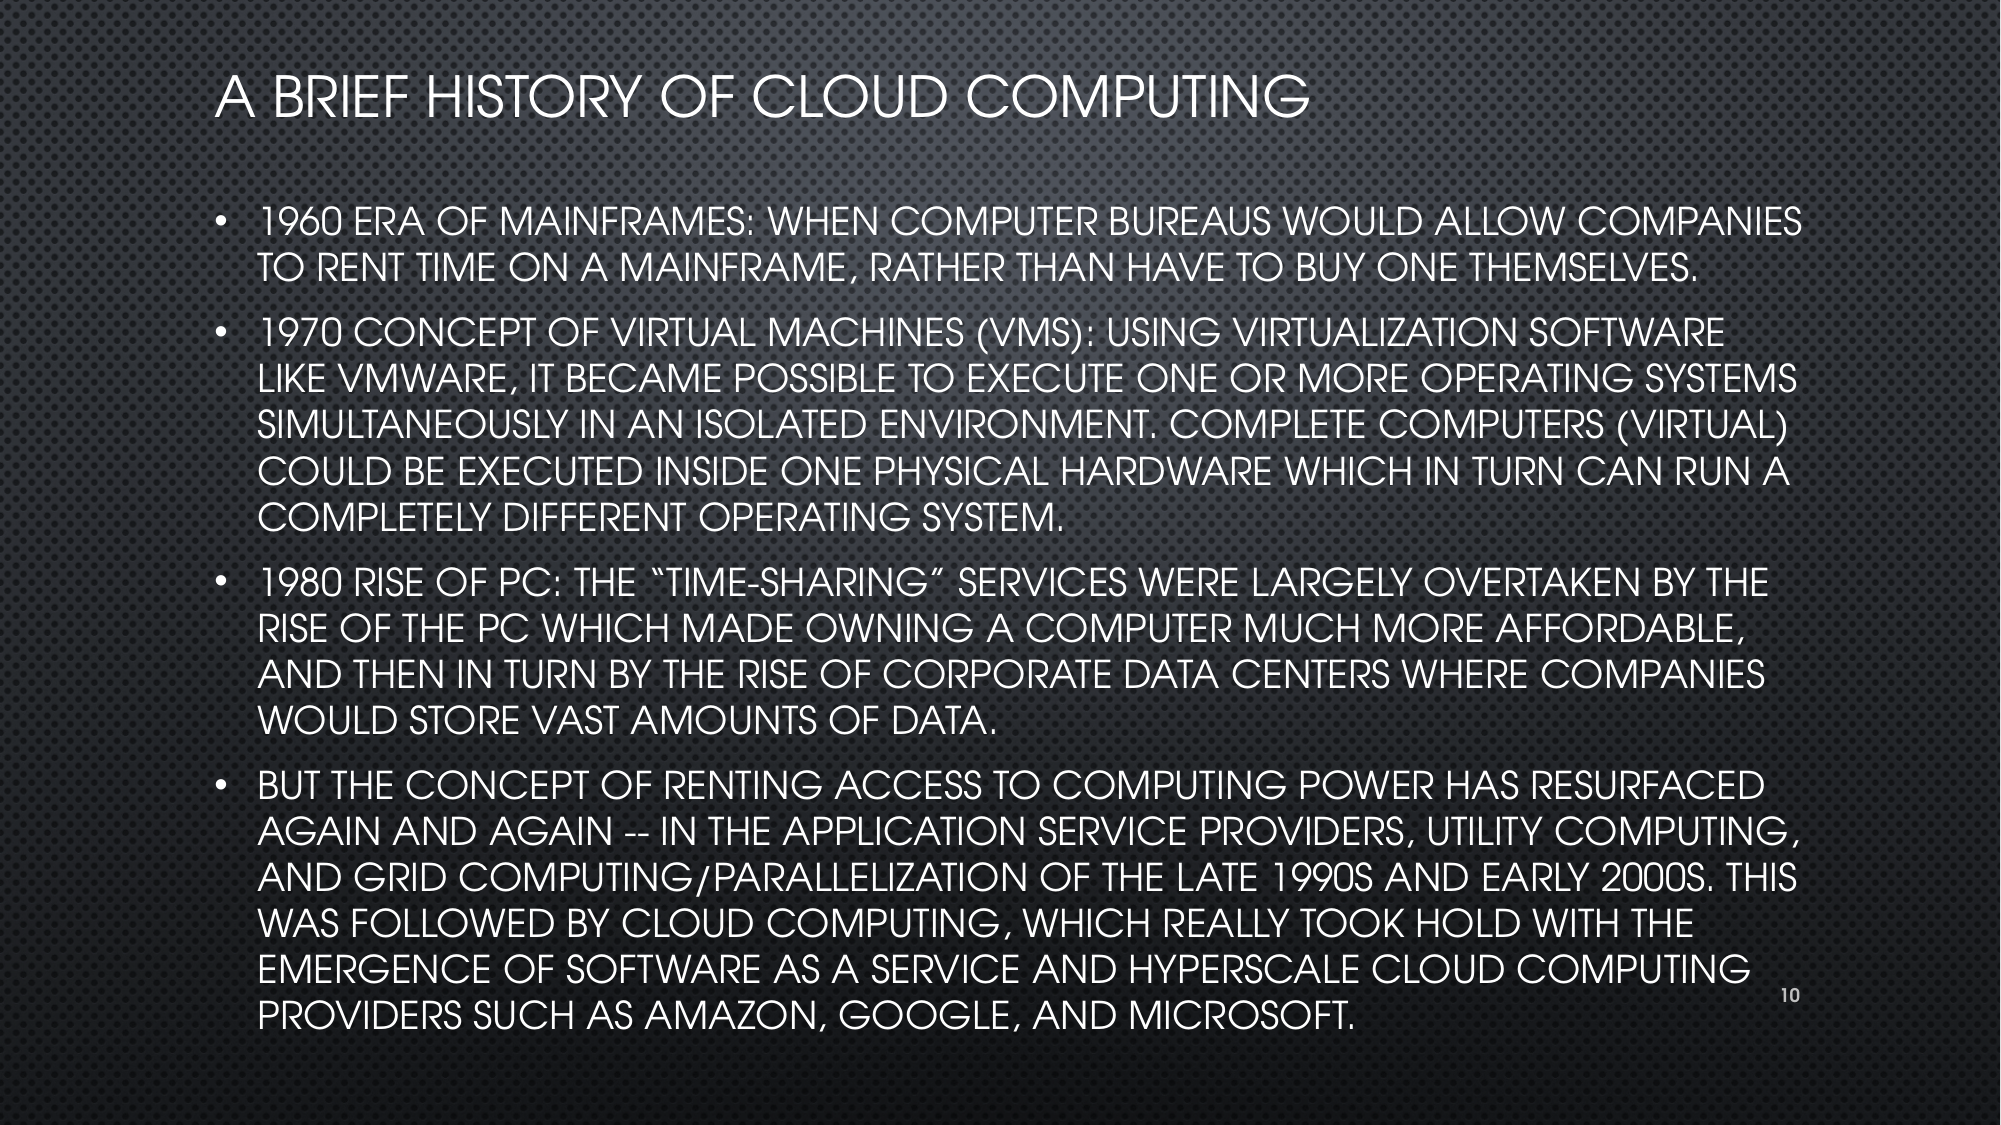

# A brief history of cloud computing
1960 era of mainframes: when computer bureaus would allow companies to rent time on a mainframe, rather than have to buy one themselves.
1970 concept of virtual machines (VMs): Using virtualization software like VMware, it became possible to execute one or more operating systems simultaneously in an isolated environment. Complete computers (virtual) could be executed inside one physical hardware which in turn can run a completely different operating system.
1980 Rise of pc: The “time-sharing” services were largely overtaken by the rise of the PC which made owning a computer much more affordable, and then in turn by the rise of corporate data centers where companies would store vast amounts of data.
But the concept of renting access to computing power has resurfaced again and again -- in the application service providers, utility computing, and grid computing/parallelization of the late 1990s and early 2000s. This was followed by cloud computing, which really took hold with the emergence of software as a service and hyperscale cloud computing providers such as Amazon, Google, and Microsoft.

10